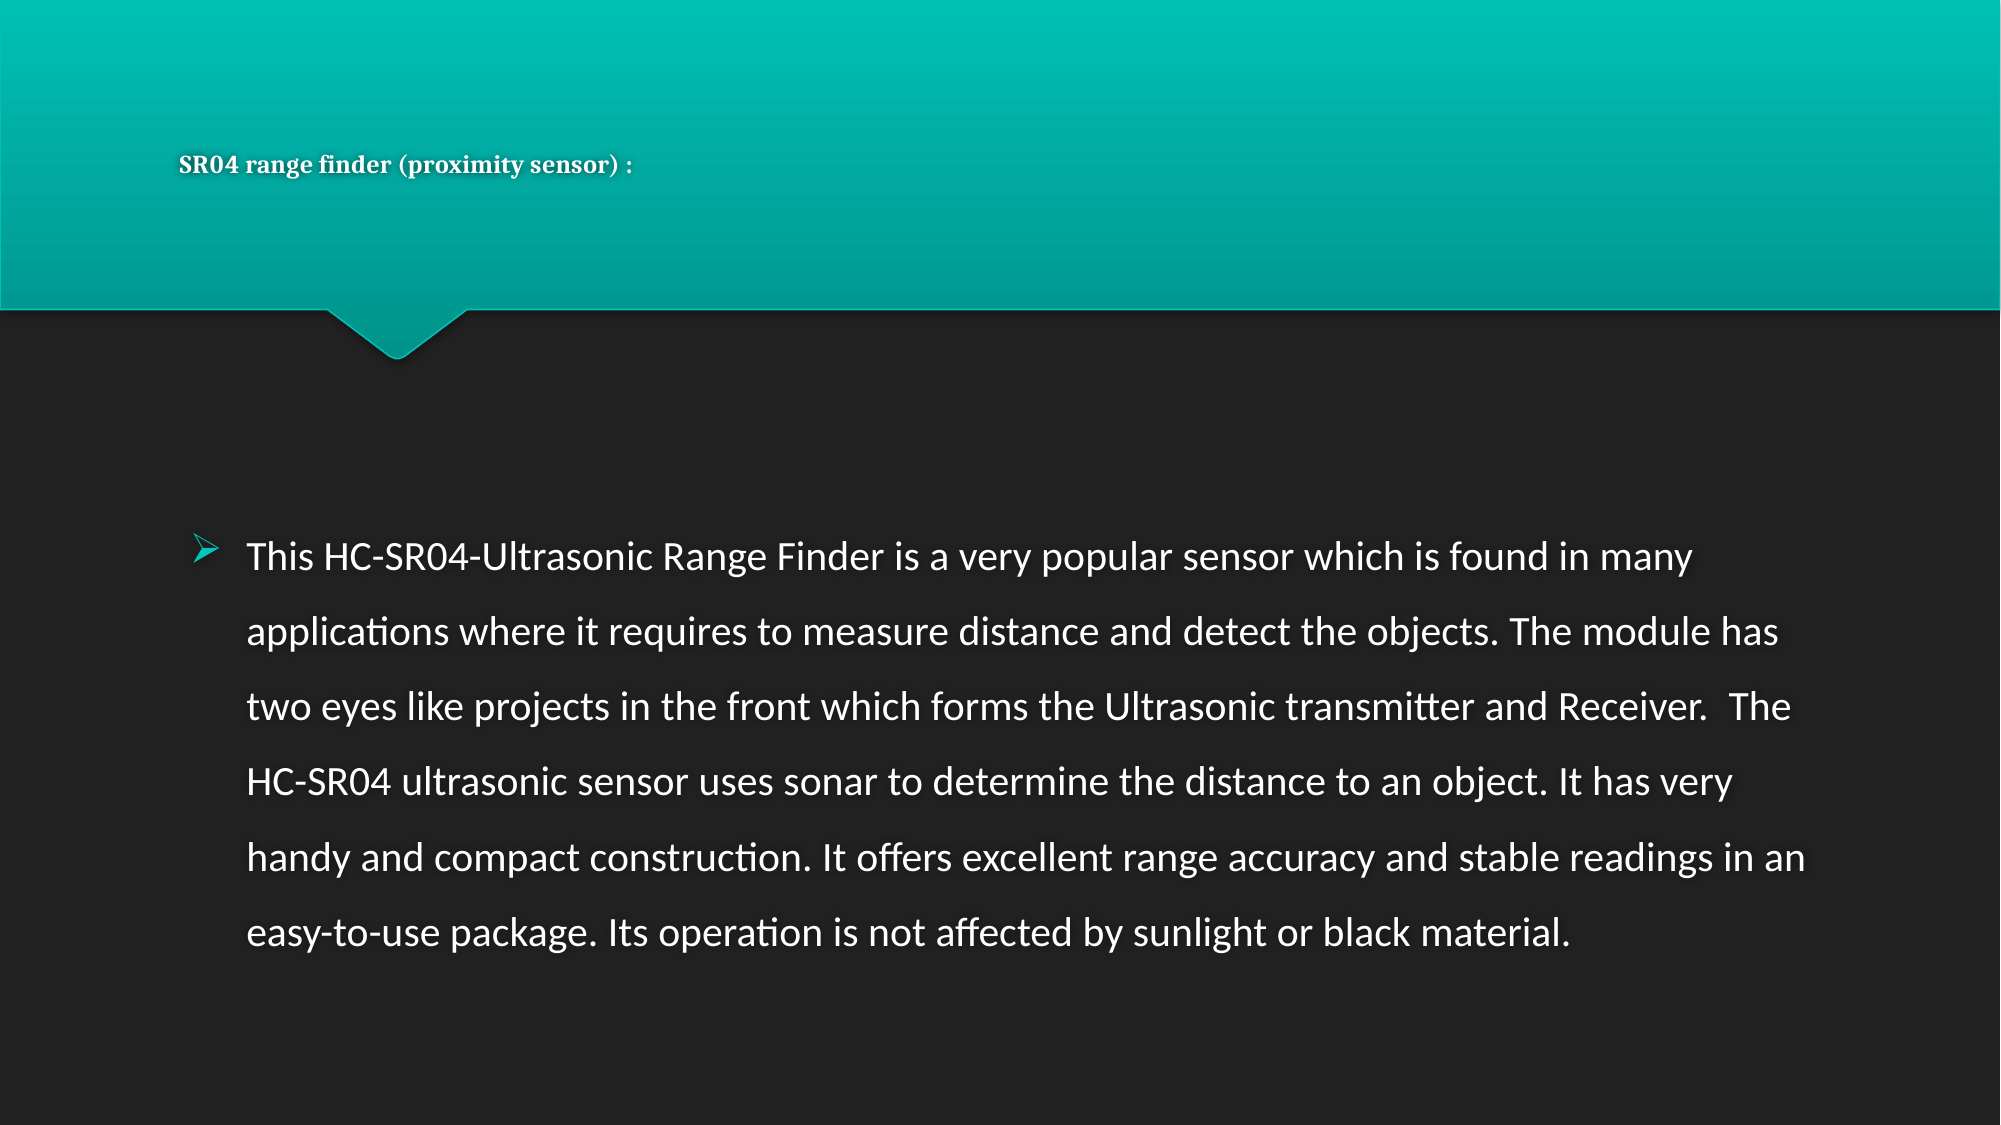

# SR04 range finder (proximity sensor) :
This HC-SR04-Ultrasonic Range Finder is a very popular sensor which is found in many applications where it requires to measure distance and detect the objects. The module has two eyes like projects in the front which forms the Ultrasonic transmitter and Receiver.  The HC-SR04 ultrasonic sensor uses sonar to determine the distance to an object. It has very handy and compact construction. It offers excellent range accuracy and stable readings in an easy-to-use package. Its operation is not affected by sunlight or black material.